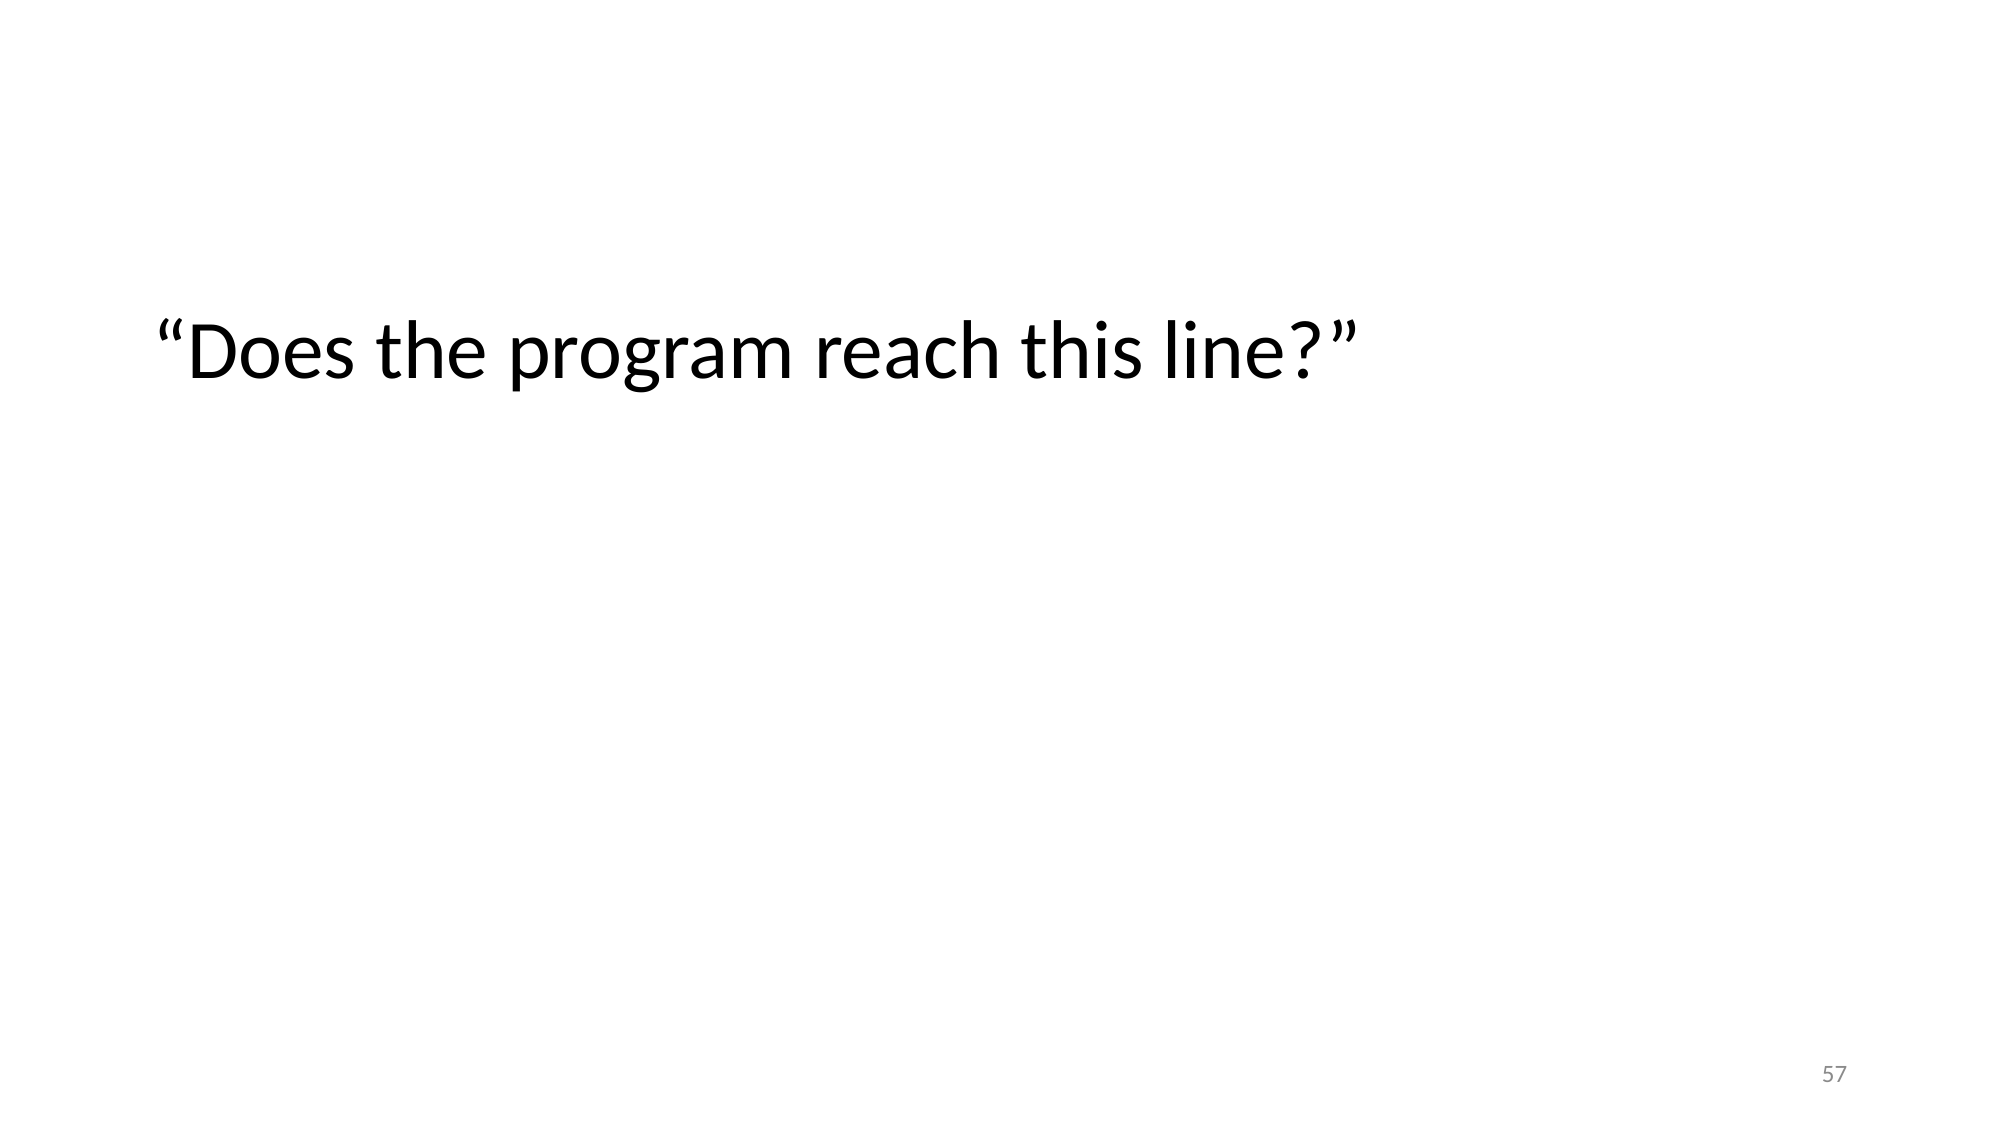

“Does the program reach this line?”
57